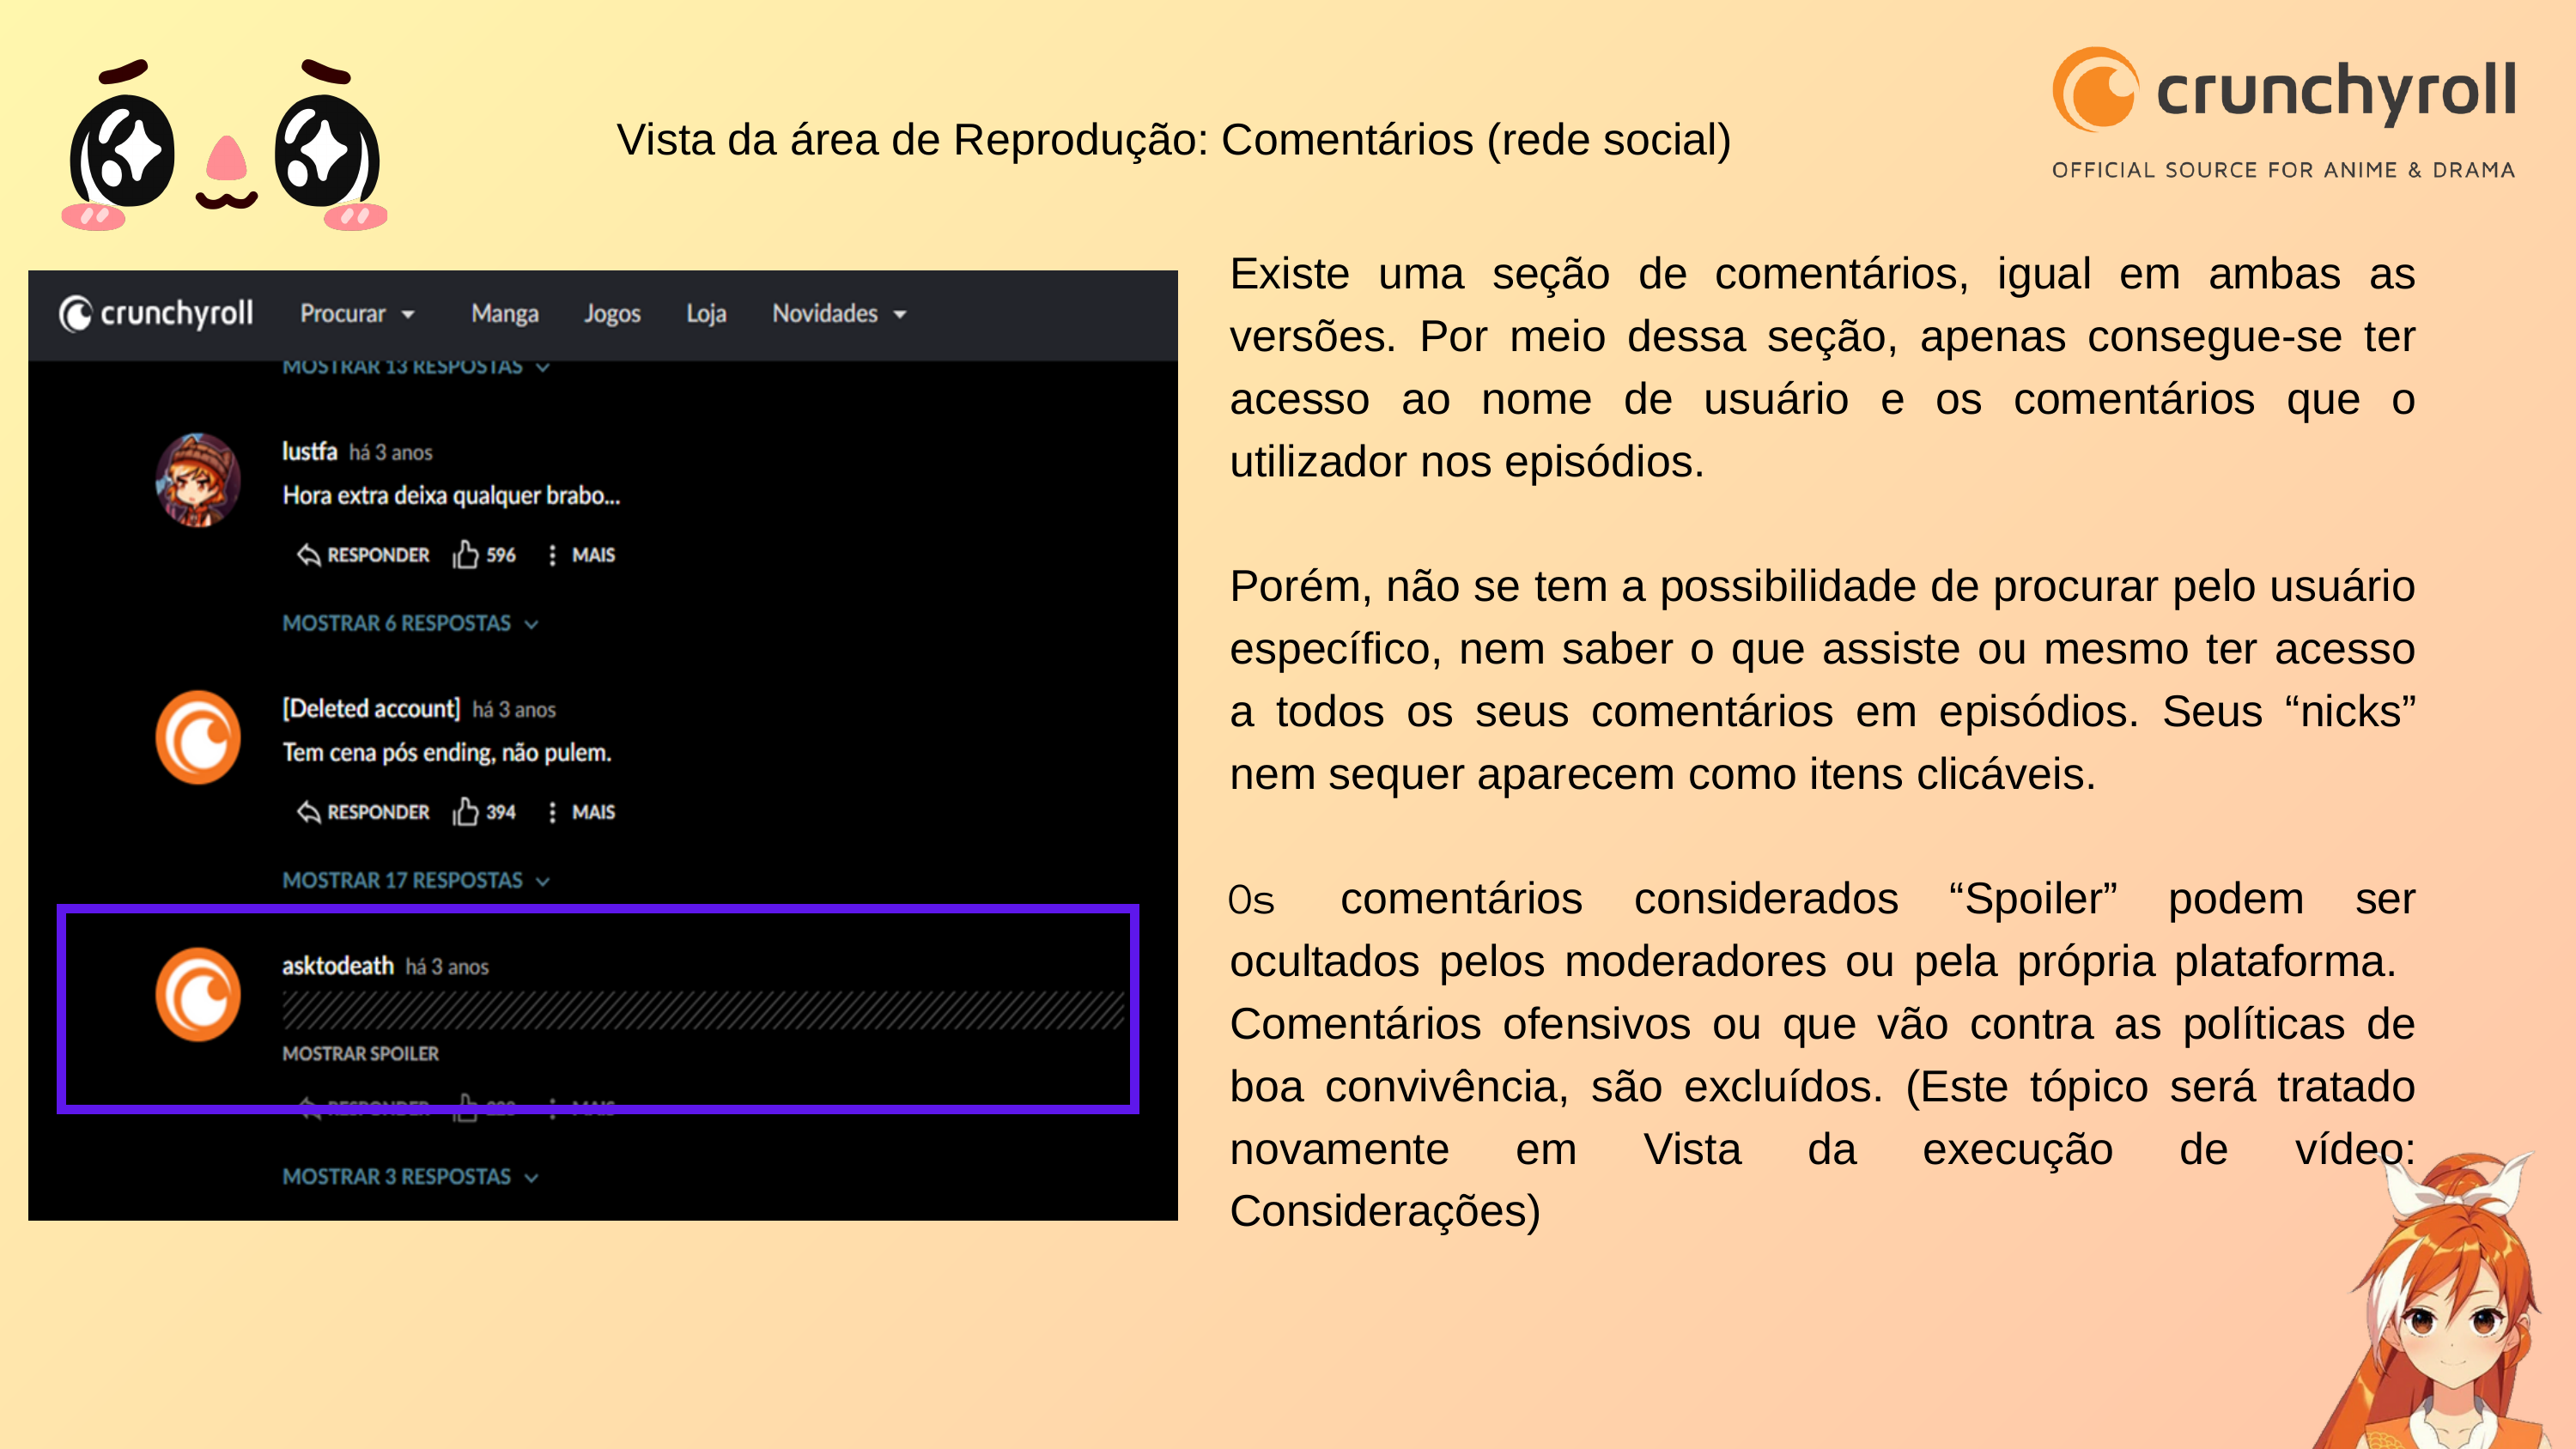

Vista da área de Reprodução: Comentários (rede social)
Existe uma seção de comentários, igual em ambas as versões. Por meio dessa seção, apenas consegue-se ter acesso ao nome de usuário e os comentários que o utilizador nos episódios.

Porém, não se tem a possibilidade de procurar pelo usuário específico, nem saber o que assiste ou mesmo ter acesso a todos os seus comentários em episódios. Seus “nicks” nem sequer aparecem como itens clicáveis.

Os comentários considerados “Spoiler” podem ser ocultados pelos moderadores ou pela própria plataforma.  Comentários ofensivos ou que vão contra as políticas de boa convivência, são excluídos. (Este tópico será tratado novamente em Vista da execução de vídeo: Considerações)